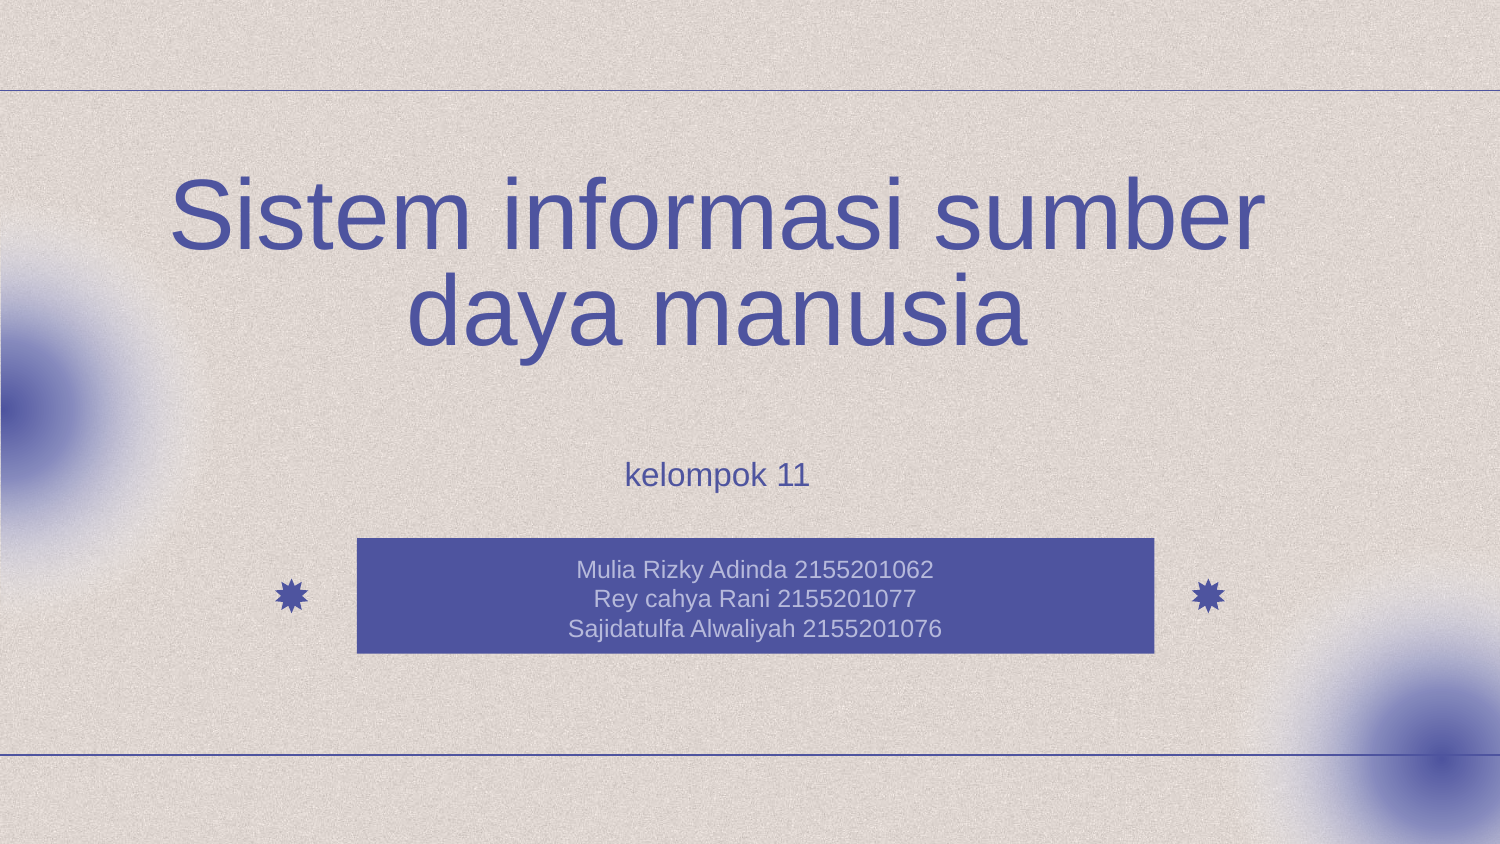

# Sistem informasi sumber daya manusia kelompok 11
Mulia Rizky Adinda 2155201062
Rey cahya Rani 2155201077
Sajidatulfa Alwaliyah 2155201076